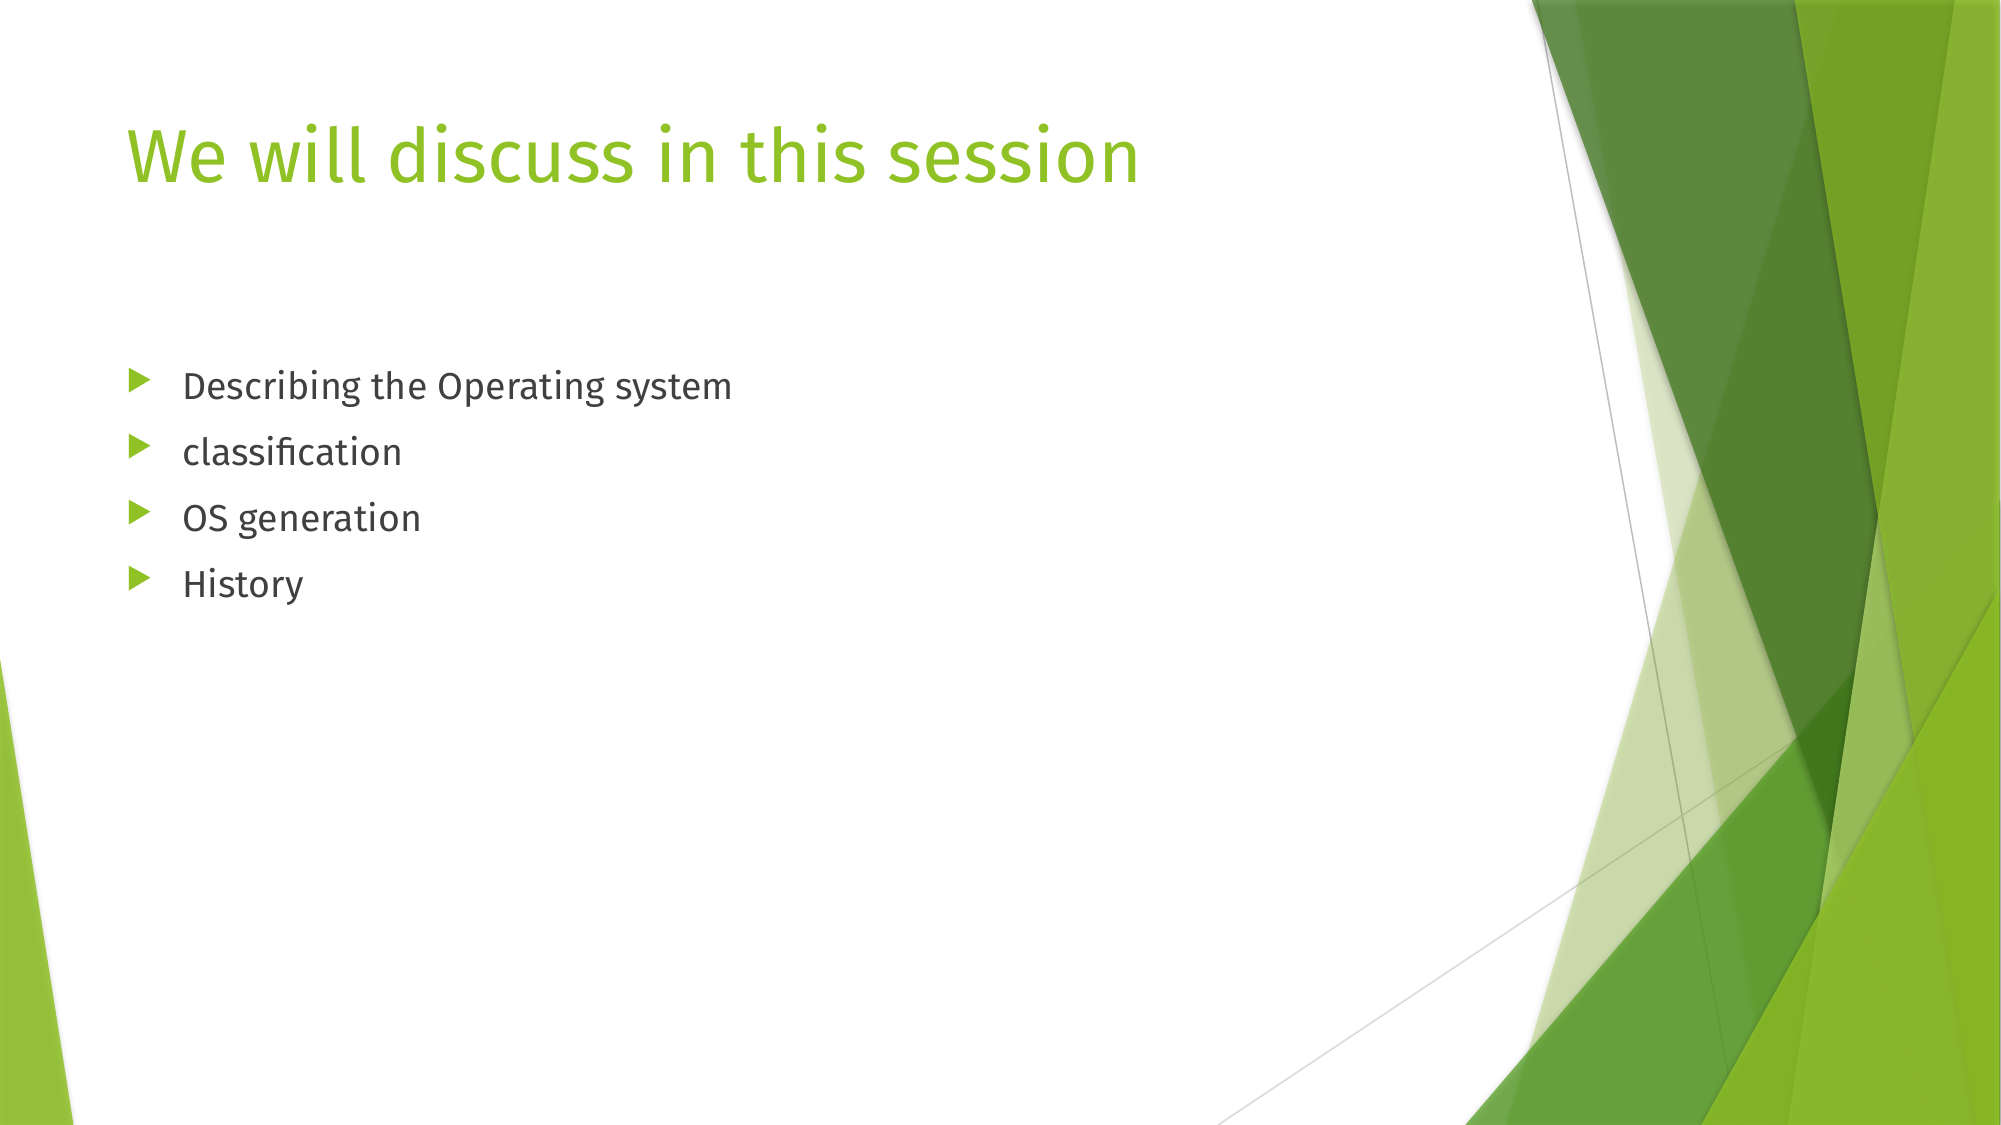

# We will discuss in this session
Describing the Operating system
classification
OS generation
History